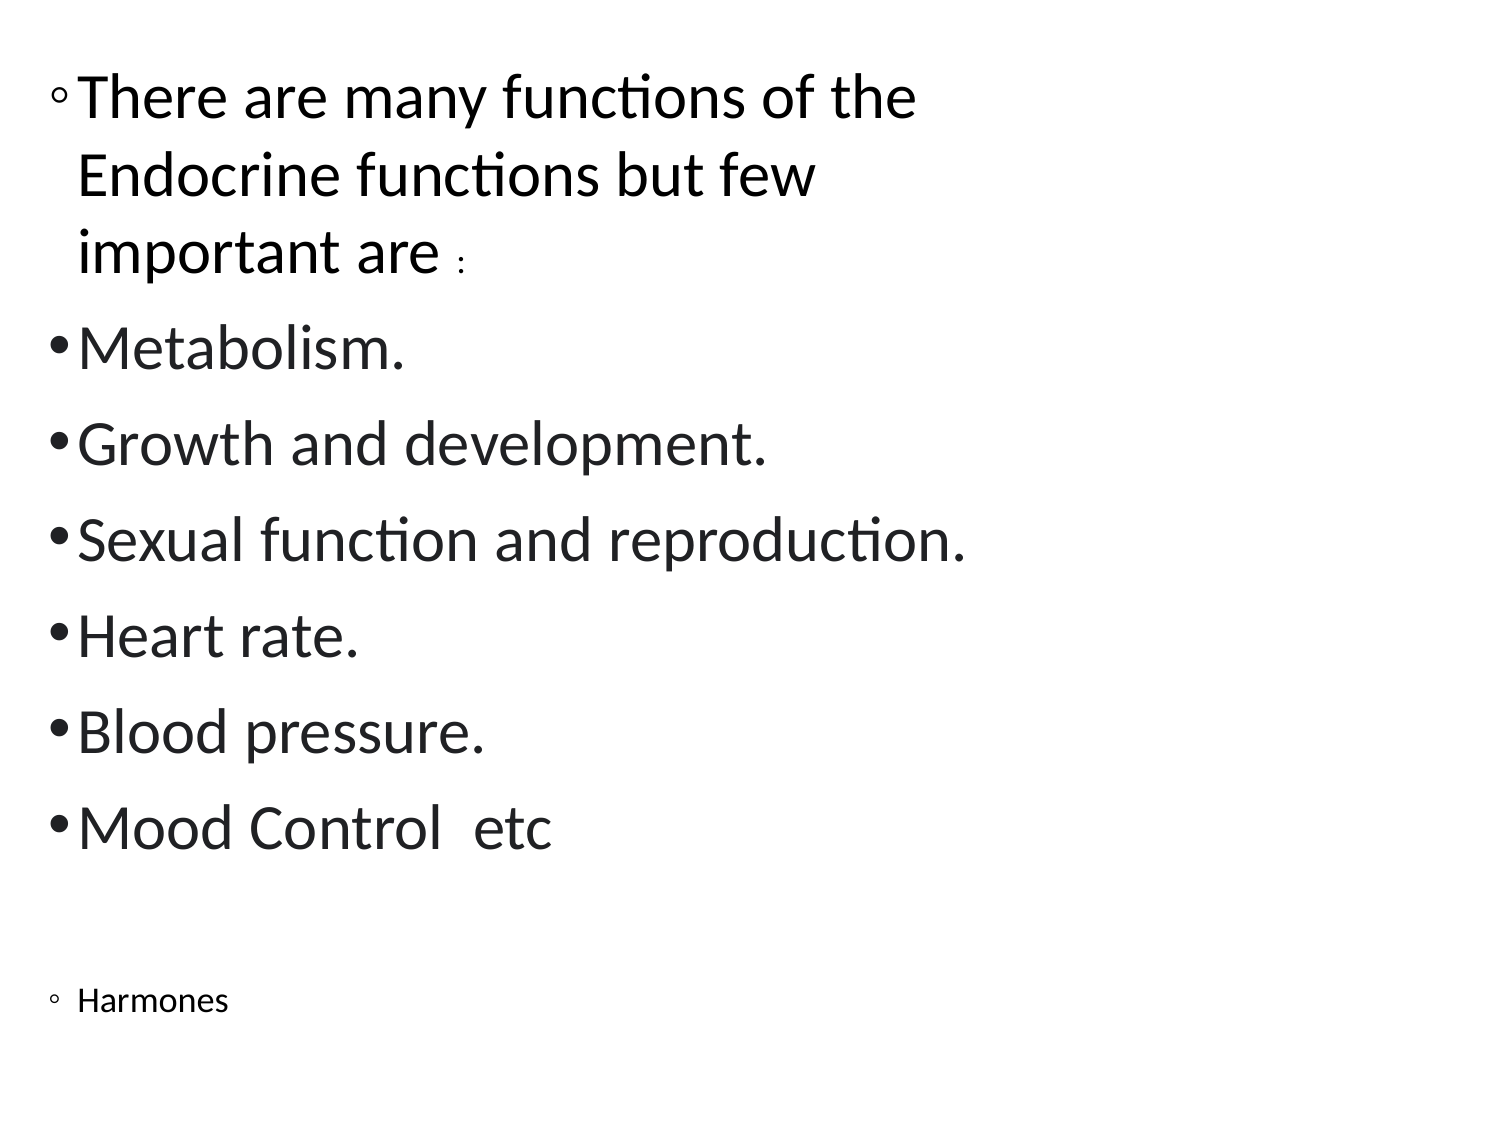

There are many functions of the Endocrine functions but few important are :
Metabolism.
Growth and development.
Sexual function and reproduction.
Heart rate.
Blood pressure.
Mood Control  etc

Harmones